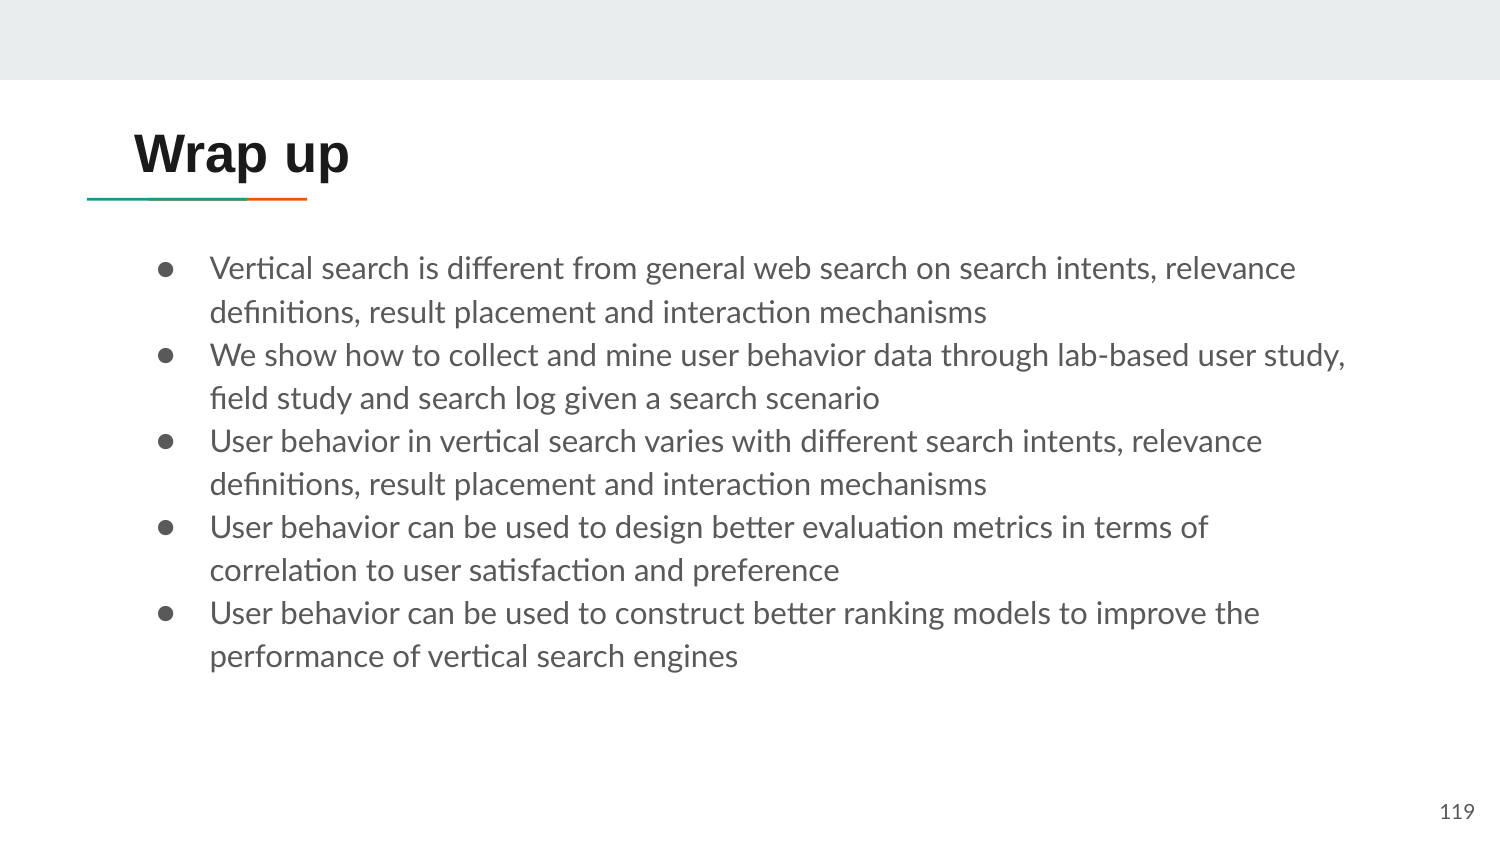

# Wrap up
Vertical search is different from general web search on search intents, relevance definitions, result placement and interaction mechanisms
We show how to collect and mine user behavior data through lab-based user study, field study and search log given a search scenario
User behavior in vertical search varies with different search intents, relevance definitions, result placement and interaction mechanisms
User behavior can be used to design better evaluation metrics in terms of correlation to user satisfaction and preference
User behavior can be used to construct better ranking models to improve the performance of vertical search engines
119